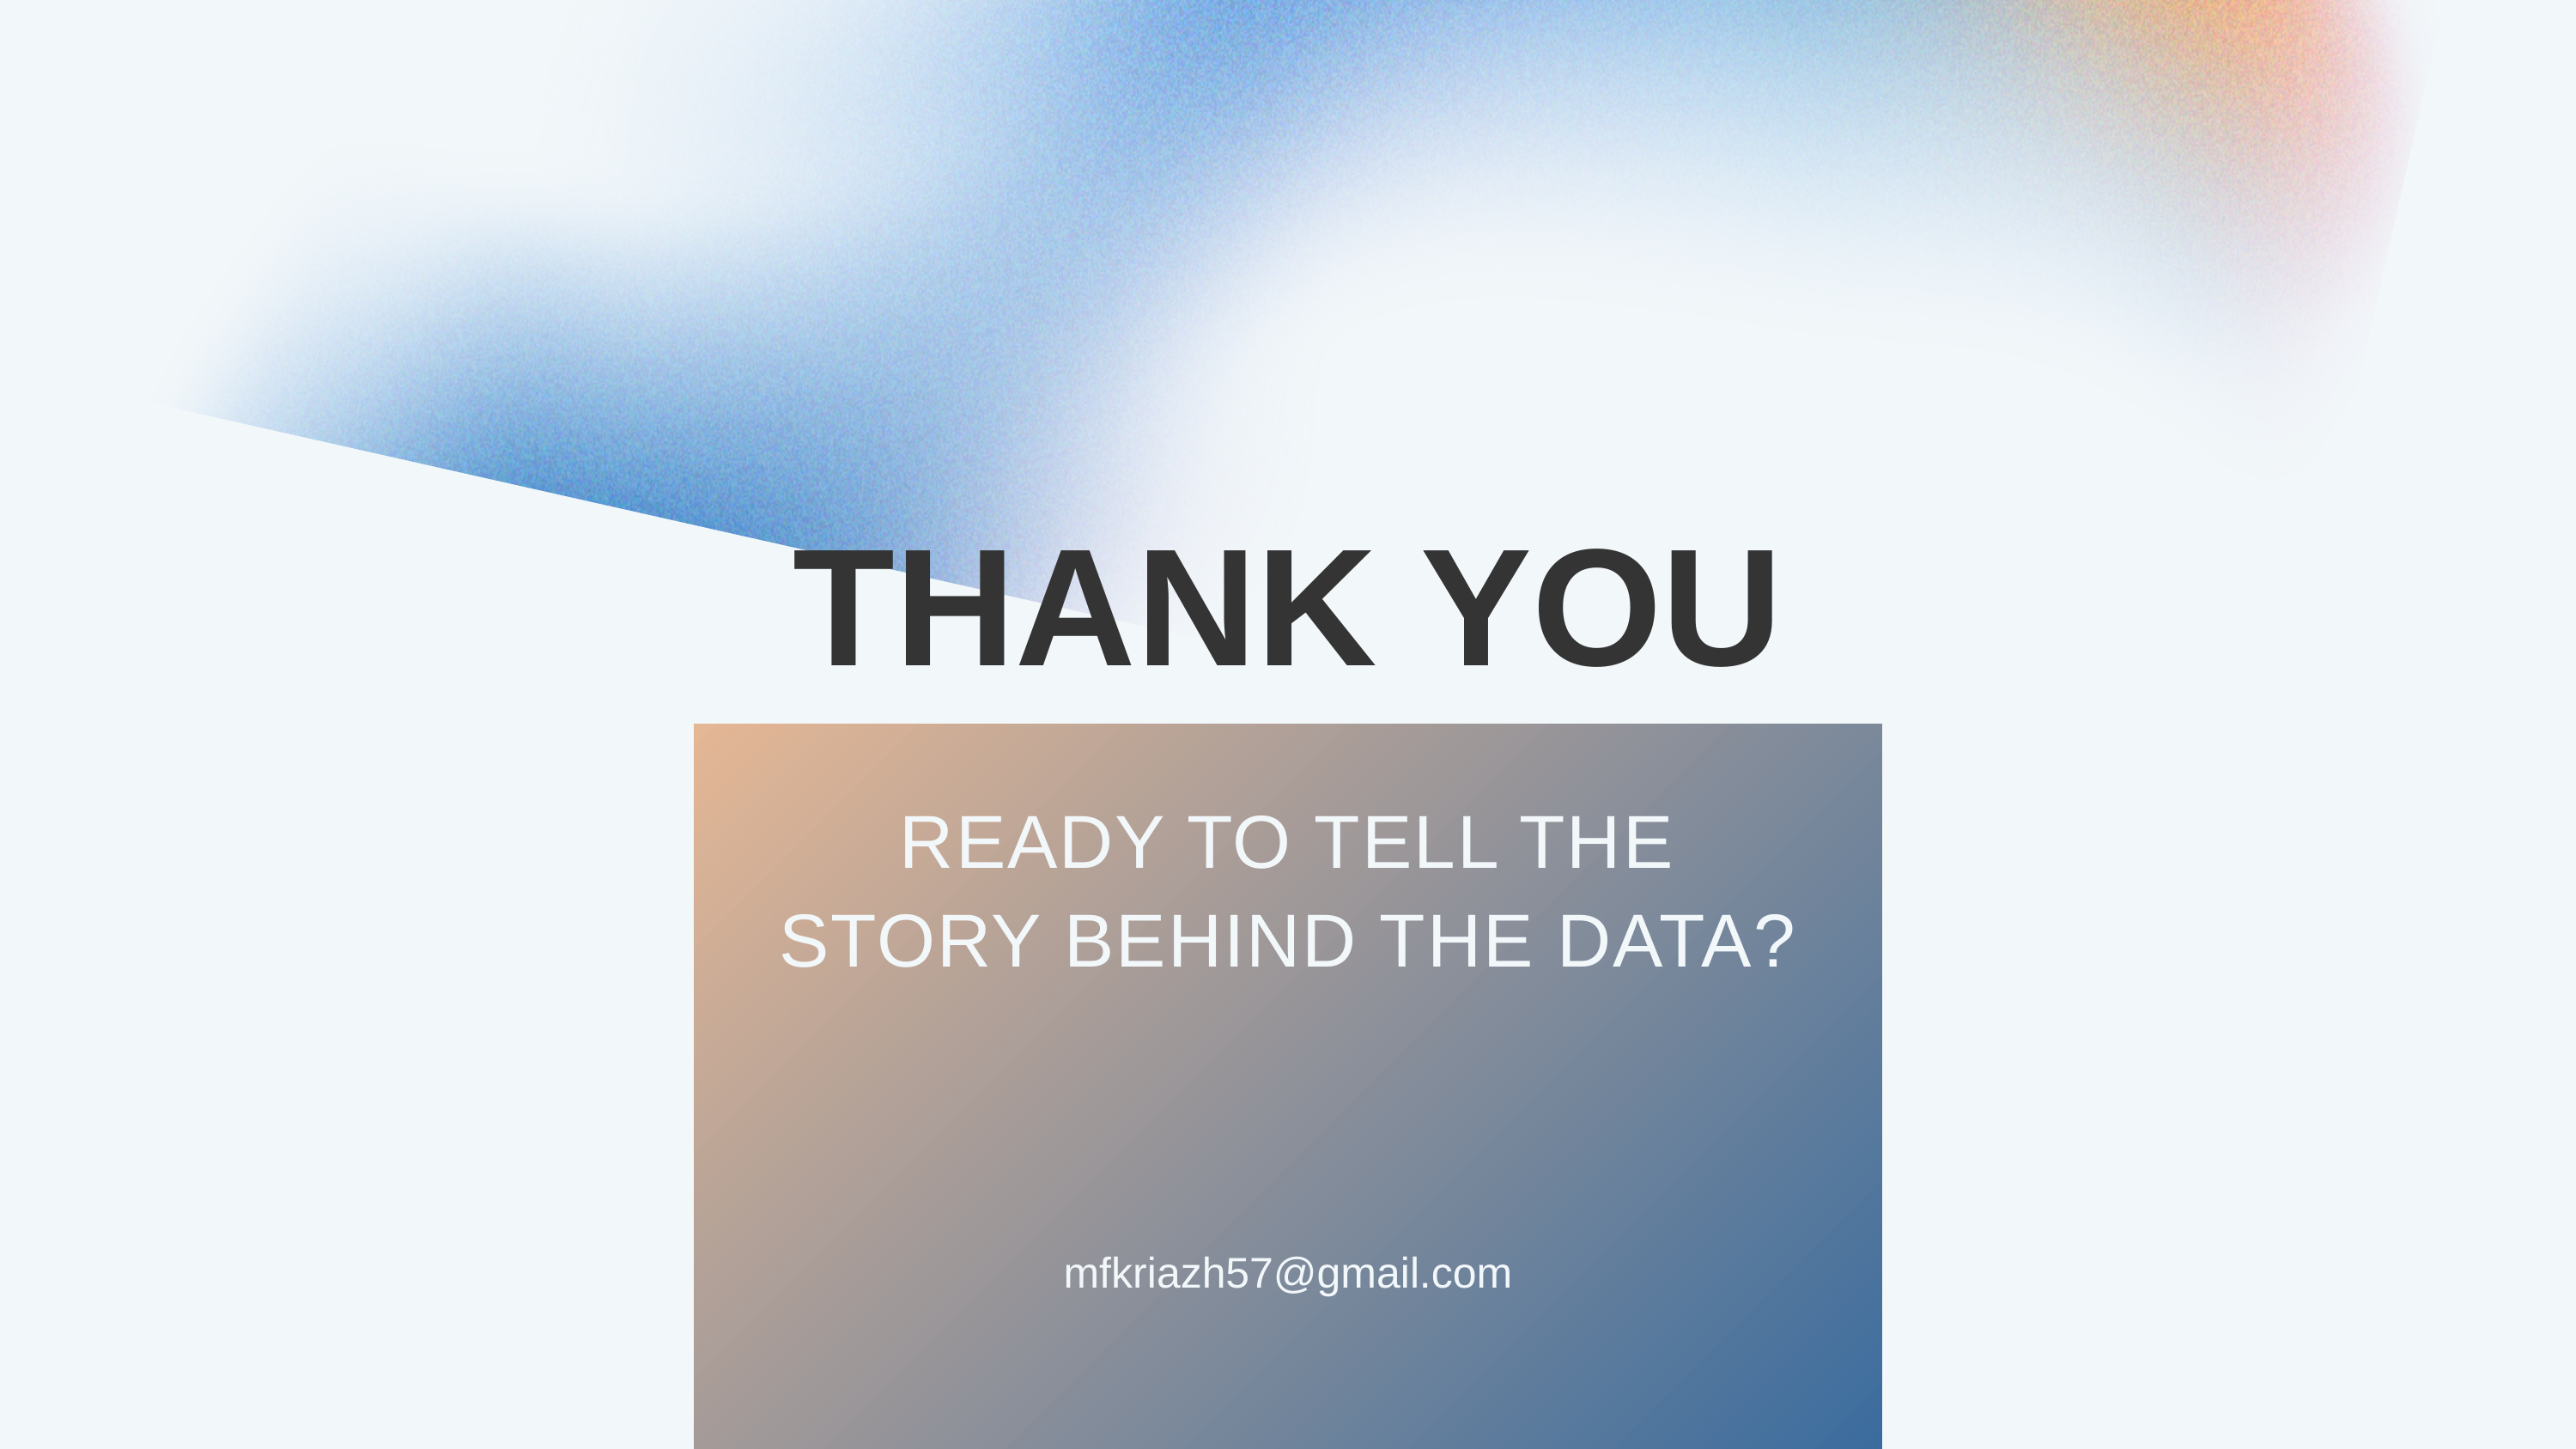

THANK YOU

READY TO TELL THE STORY BEHIND THE DATA?
mfkriazh57@gmail.com